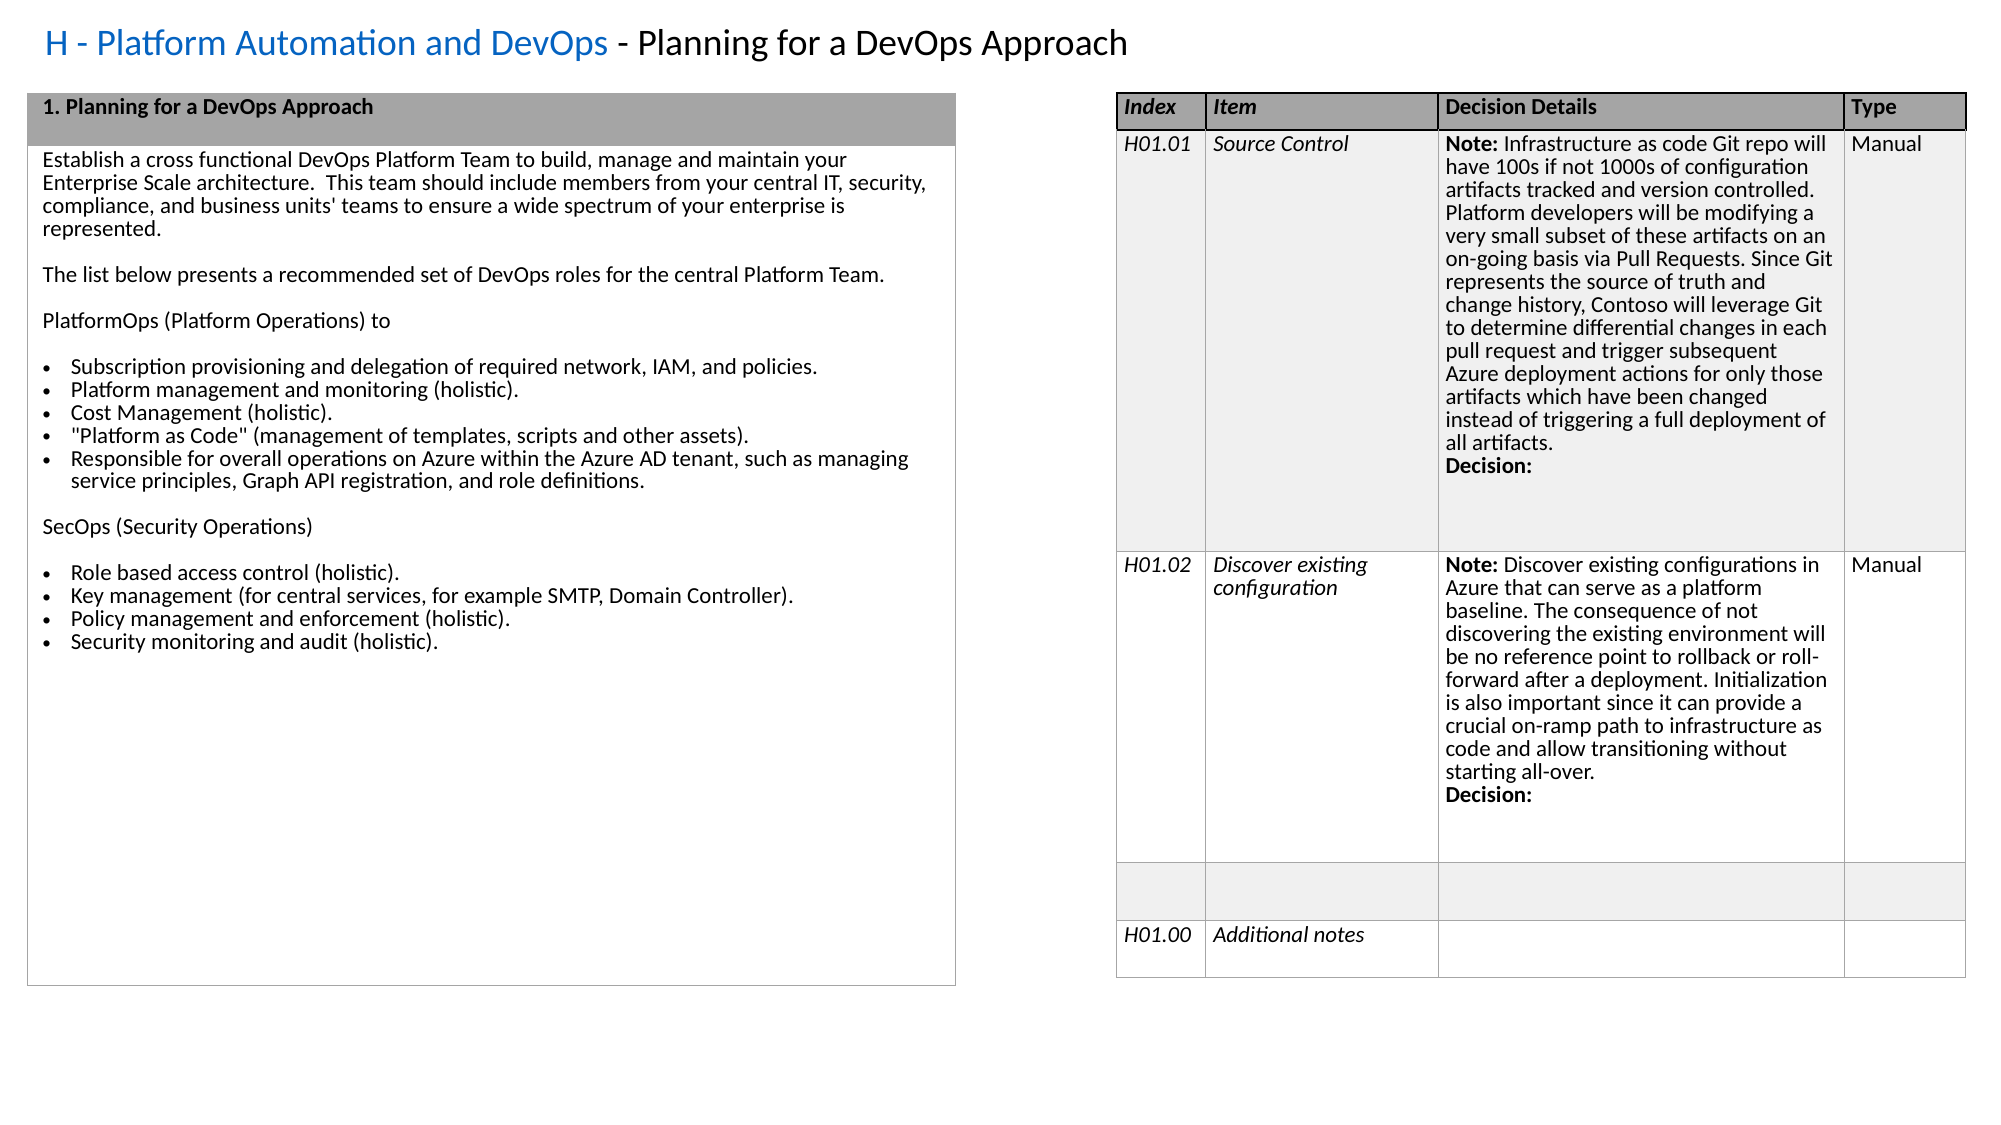

H - Platform Automation and DevOps - Planning for a DevOps Approach
| 1. Planning for a DevOps Approach |
| --- |
| Establish a cross functional DevOps Platform Team to build, manage and maintain your Enterprise Scale architecture. This team should include members from your central IT, security, compliance, and business units' teams to ensure a wide spectrum of your enterprise is represented. The list below presents a recommended set of DevOps roles for the central Platform Team. PlatformOps (Platform Operations) to Subscription provisioning and delegation of required network, IAM, and policies. Platform management and monitoring (holistic). Cost Management (holistic). "Platform as Code" (management of templates, scripts and other assets). Responsible for overall operations on Azure within the Azure AD tenant, such as managing service principles, Graph API registration, and role definitions. SecOps (Security Operations) Role based access control (holistic). Key management (for central services, for example SMTP, Domain Controller). Policy management and enforcement (holistic). Security monitoring and audit (holistic). |
| Index | Item | Decision Details | Type |
| --- | --- | --- | --- |
| H01.01 | Source Control | Note: Infrastructure as code Git repo will have 100s if not 1000s of configuration artifacts tracked and version controlled. Platform developers will be modifying a very small subset of these artifacts on an on-going basis via Pull Requests. Since Git represents the source of truth and change history, Contoso will leverage Git to determine differential changes in each pull request and trigger subsequent Azure deployment actions for only those artifacts which have been changed instead of triggering a full deployment of all artifacts. Decision: | Manual |
| H01.02 | Discover existing configuration | Note: Discover existing configurations in Azure that can serve as a platform baseline. The consequence of not discovering the existing environment will be no reference point to rollback or roll-forward after a deployment. Initialization is also important since it can provide a crucial on-ramp path to infrastructure as code and allow transitioning without starting all-over. Decision: | Manual |
|  |  |  |  |
| H01.00 | Additional notes |  |  |